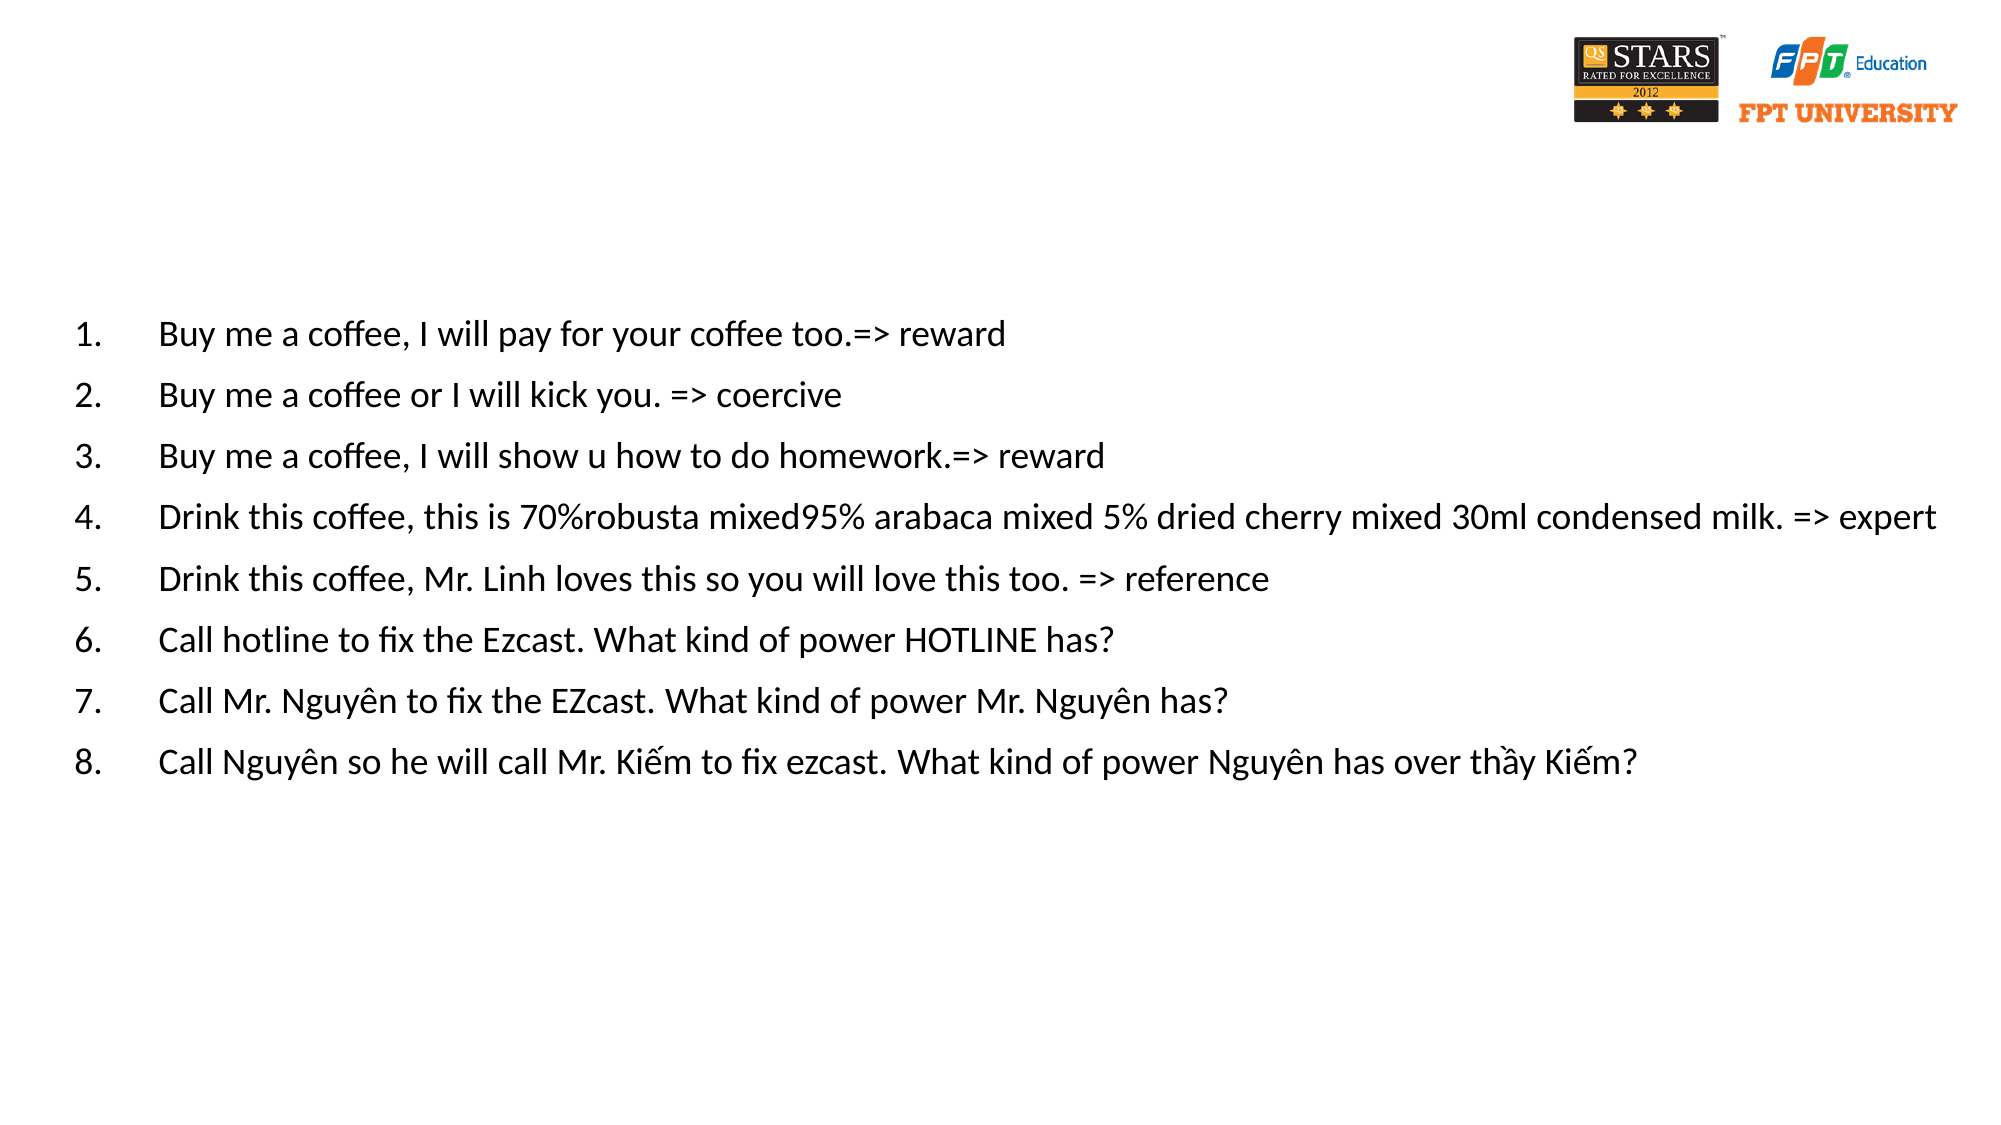

Buy me a coffee, I will pay for your coffee too.=> reward
Buy me a coffee or I will kick you. => coercive
Buy me a coffee, I will show u how to do homework.=> reward
Drink this coffee, this is 70%robusta mixed95% arabaca mixed 5% dried cherry mixed 30ml condensed milk. => expert
Drink this coffee, Mr. Linh loves this so you will love this too. => reference
Call hotline to fix the Ezcast. What kind of power HOTLINE has?
Call Mr. Nguyên to fix the EZcast. What kind of power Mr. Nguyên has?
Call Nguyên so he will call Mr. Kiếm to fix ezcast. What kind of power Nguyên has over thầy Kiếm?